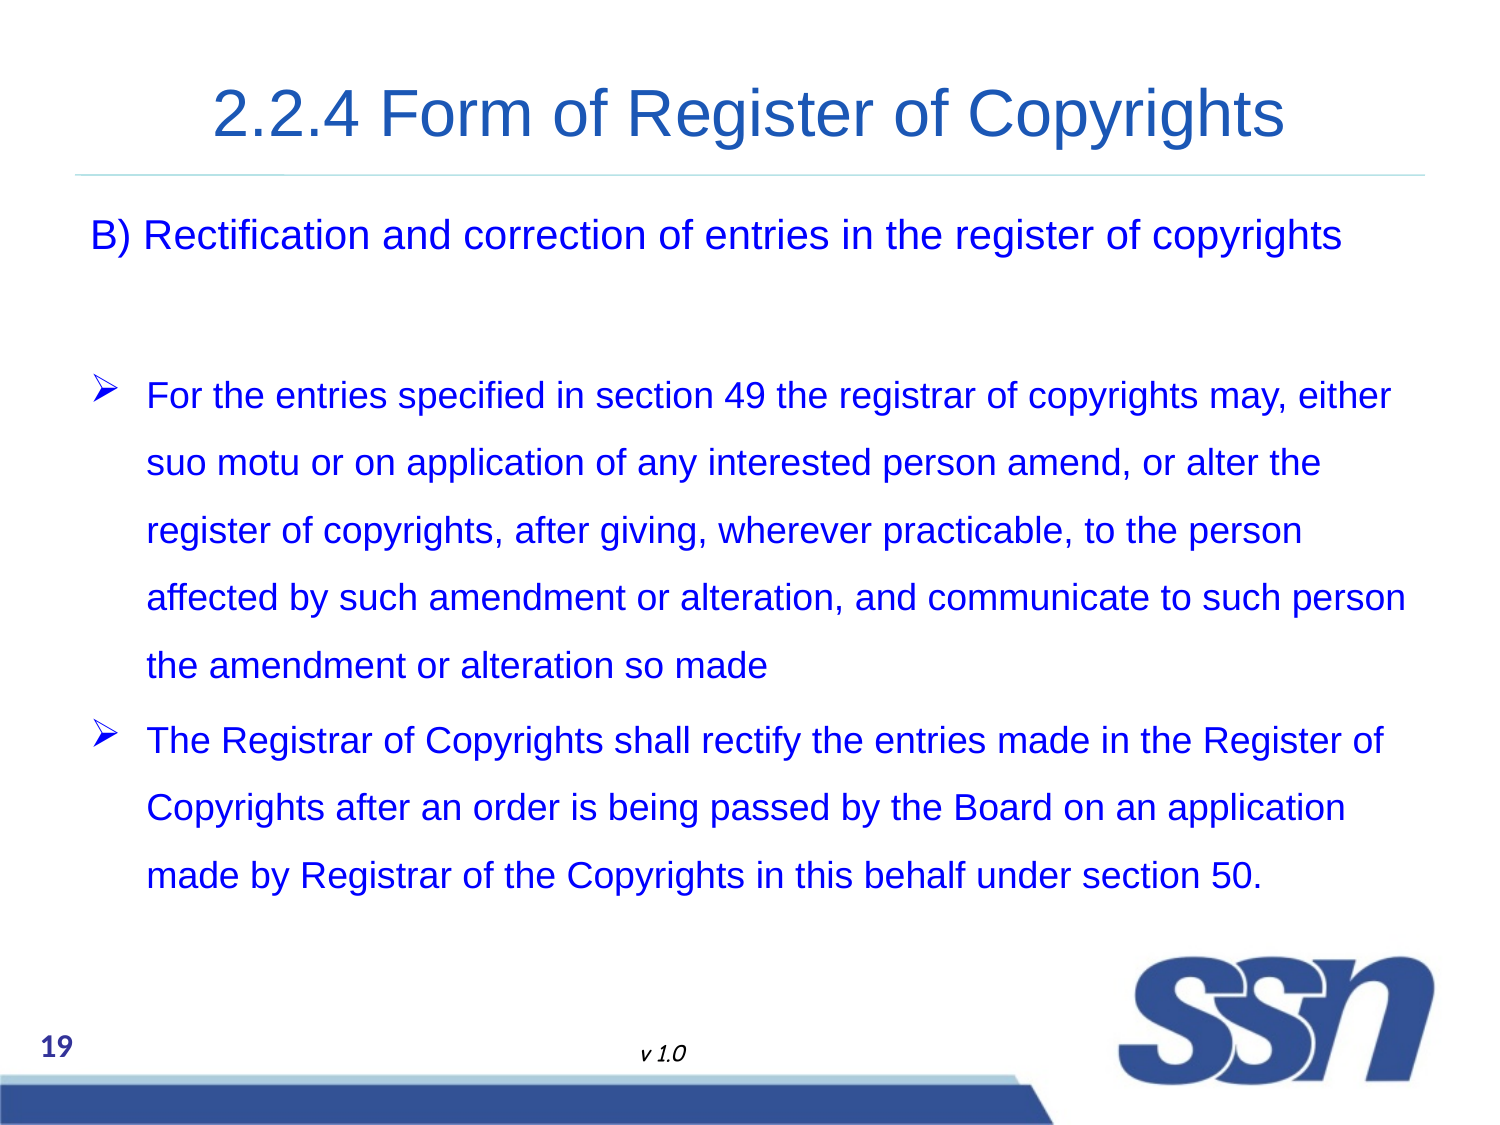

# 2.2.4 Form of Register of Copyrights
B) Rectification and correction of entries in the register of copyrights

For the entries specified in section 49 the registrar of copyrights may, either suo motu or on application of any interested person amend, or alter the register of copyrights, after giving, wherever practicable, to the person affected by such amendment or alteration, and communicate to such person the amendment or alteration so made
The Registrar of Copyrights shall rectify the entries made in the Register of Copyrights after an order is being passed by the Board on an application made by Registrar of the Copyrights in this behalf under section 50.